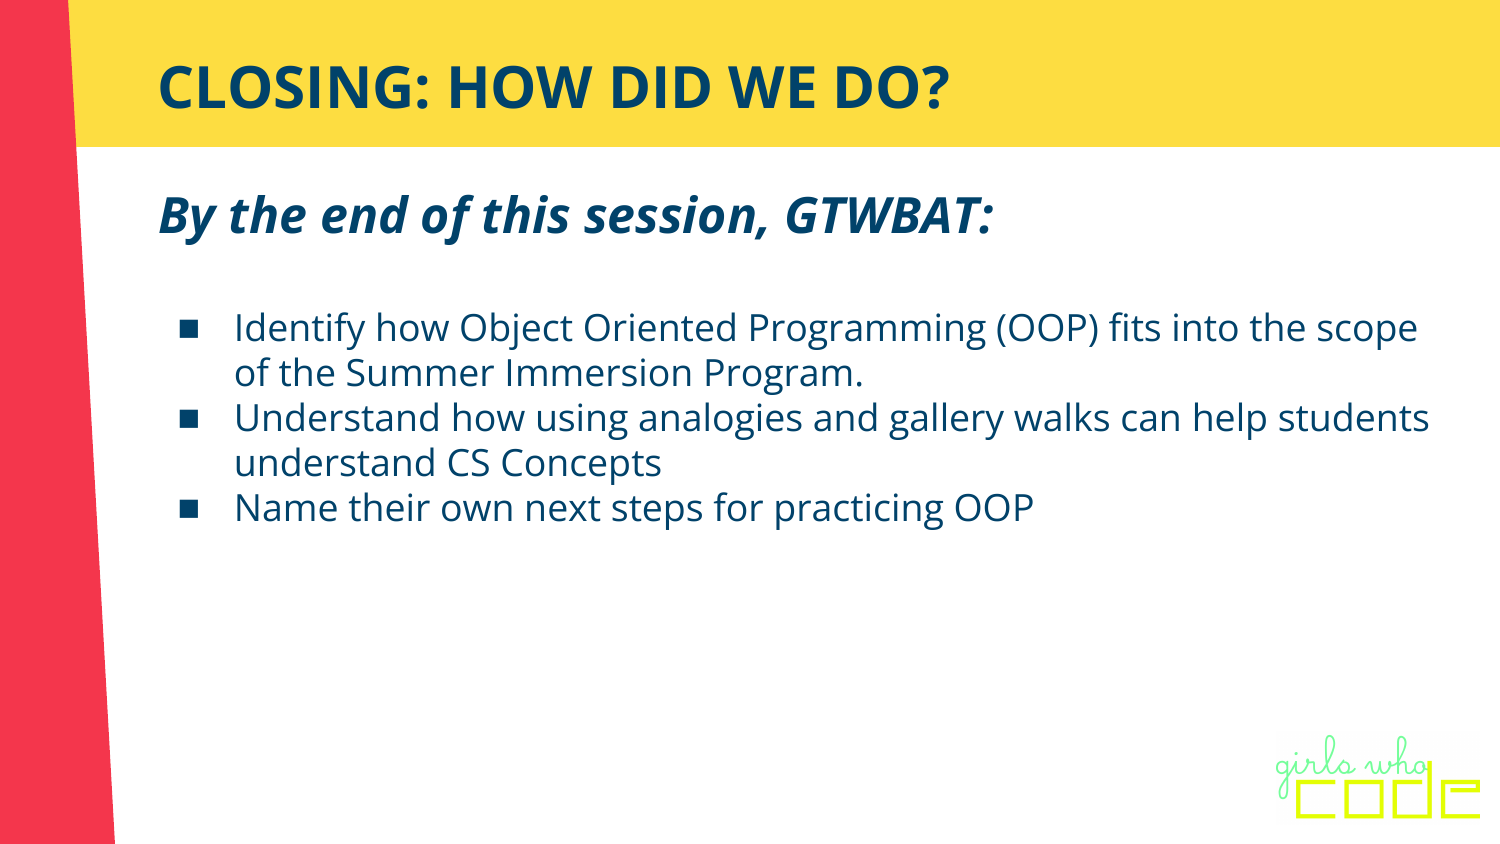

# CLOSING: HOW DID WE DO?
By the end of this session, GTWBAT:

Identify how Object Oriented Programming (OOP) fits into the scope of the Summer Immersion Program.
Understand how using analogies and gallery walks can help students understand CS Concepts
Name their own next steps for practicing OOP